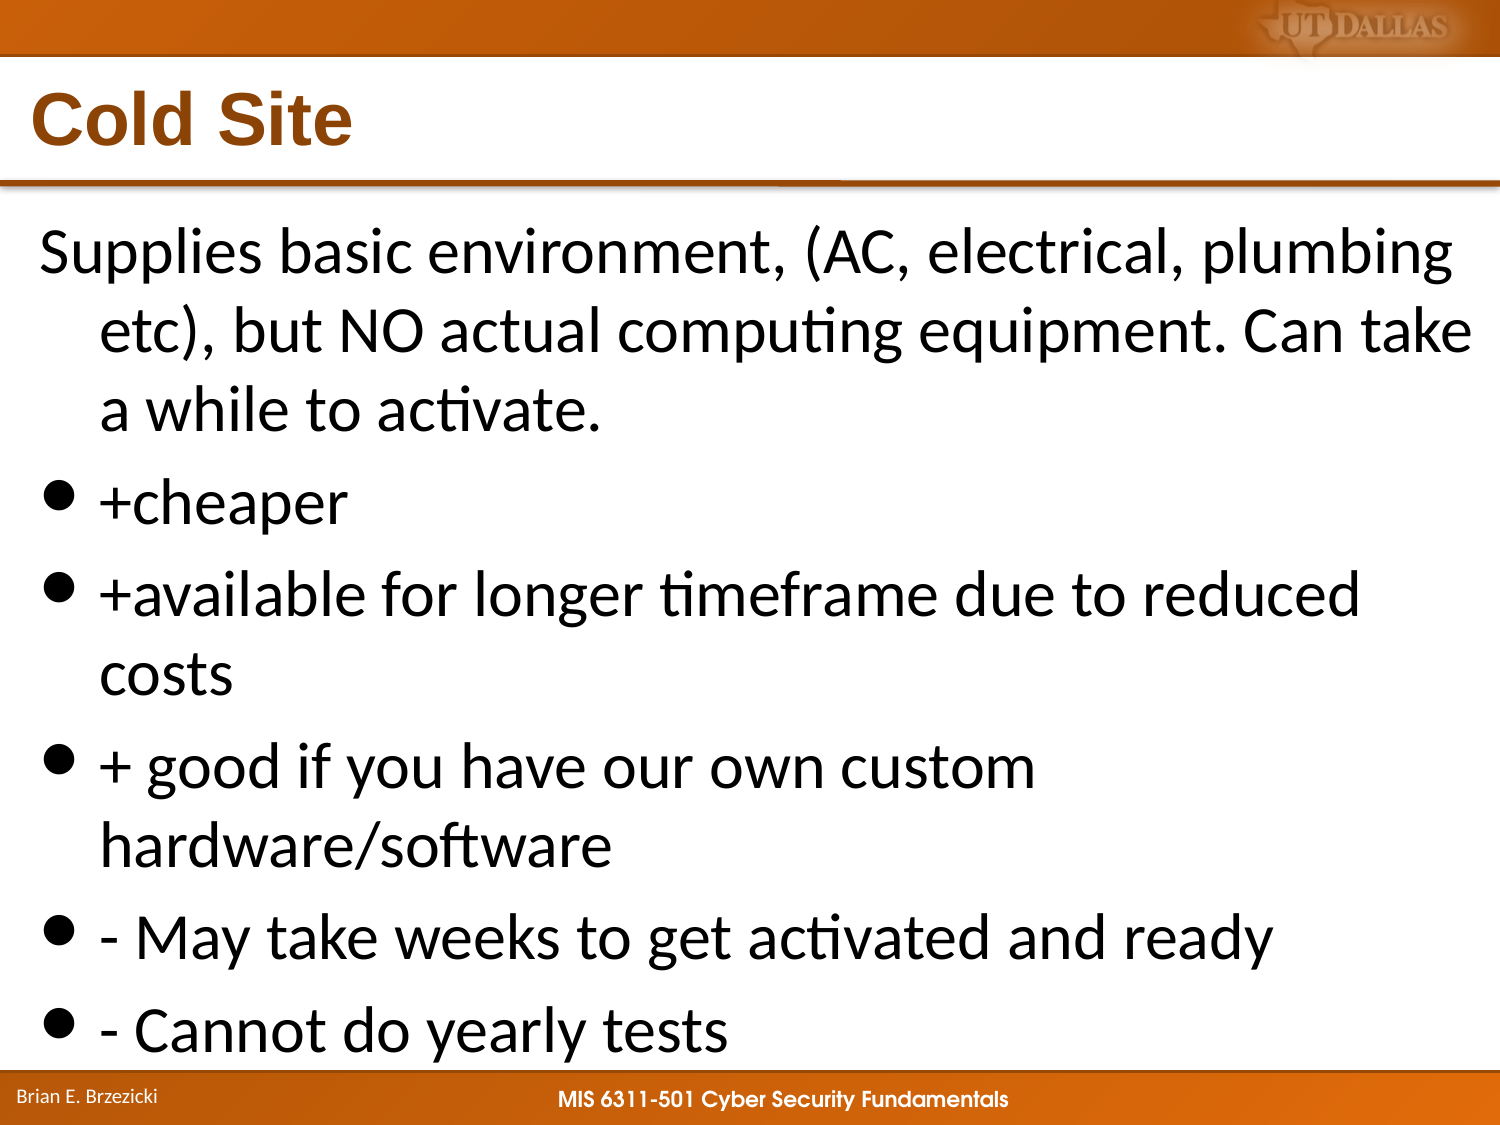

# Cold Site
Supplies basic environment, (AC, electrical, plumbing etc), but NO actual computing equipment. Can take a while to activate.
+cheaper
+available for longer timeframe due to reduced costs
+ good if you have our own custom hardware/software
- May take weeks to get activated and ready
- Cannot do yearly tests

Brian E. Brzezicki